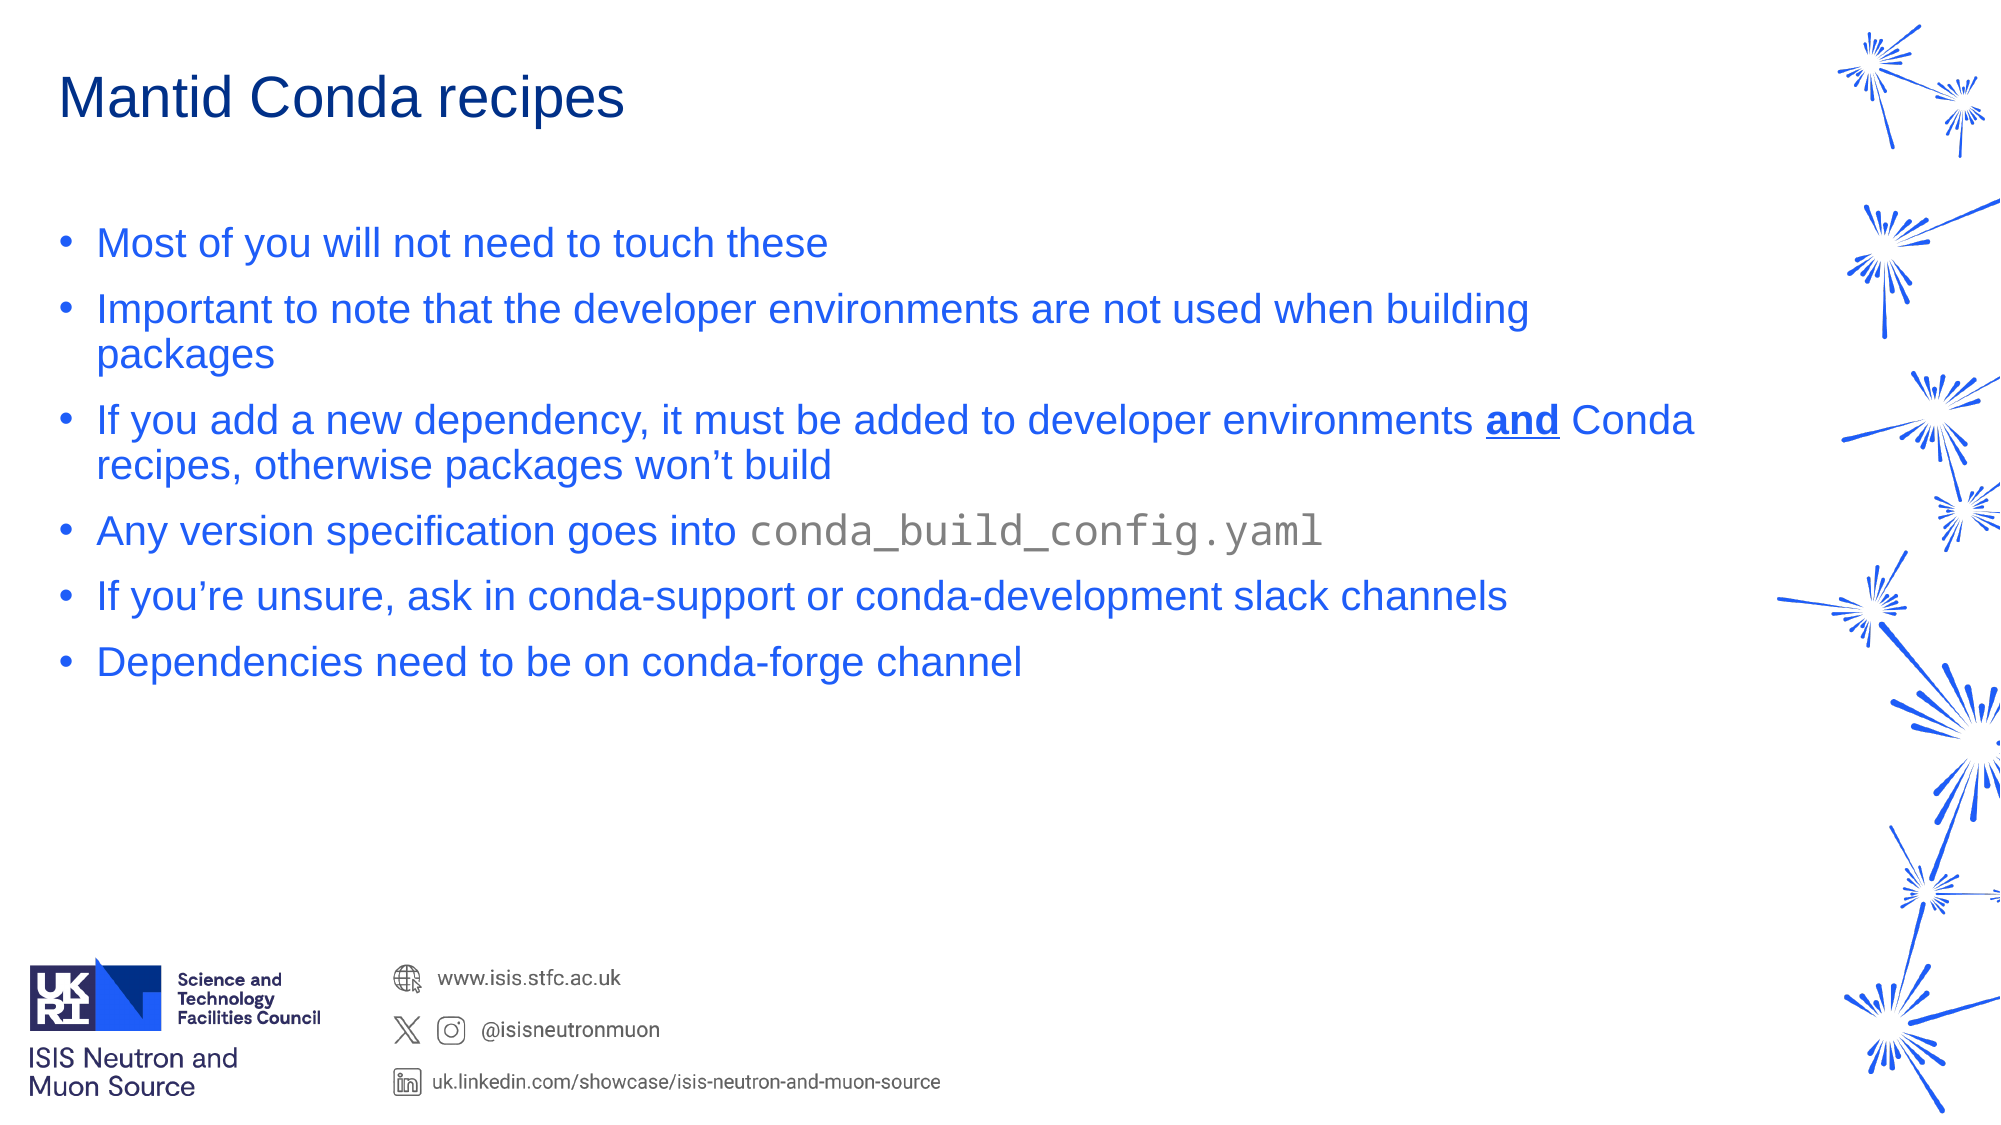

# Mantid Conda recipes
Most of you will not need to touch these
Important to note that the developer environments are not used when building packages
If you add a new dependency, it must be added to developer environments and Conda recipes, otherwise packages won’t build
Any version specification goes into conda_build_config.yaml
If you’re unsure, ask in conda-support or conda-development slack channels
Dependencies need to be on conda-forge channel